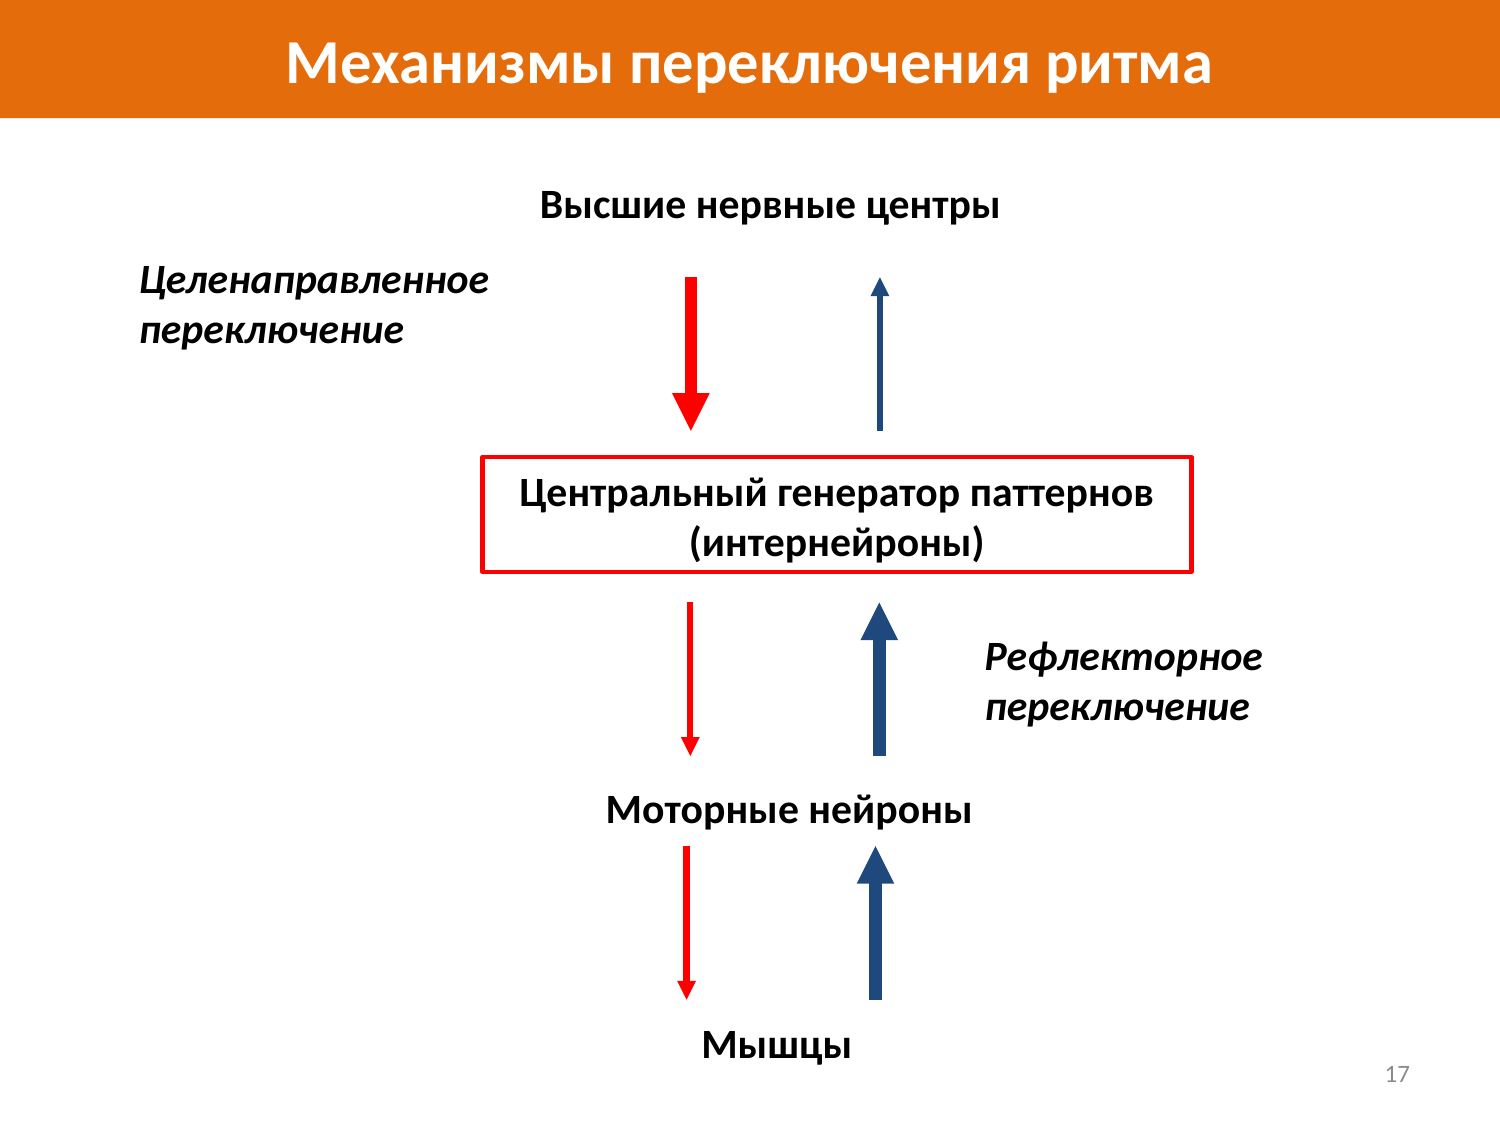

# Механизмы переключения ритма
Высшие нервные центры
Целенаправленное
переключение
Центральный генератор паттернов
(интернейроны)
Рефлекторное переключение
Моторные нейроны
Мышцы
17